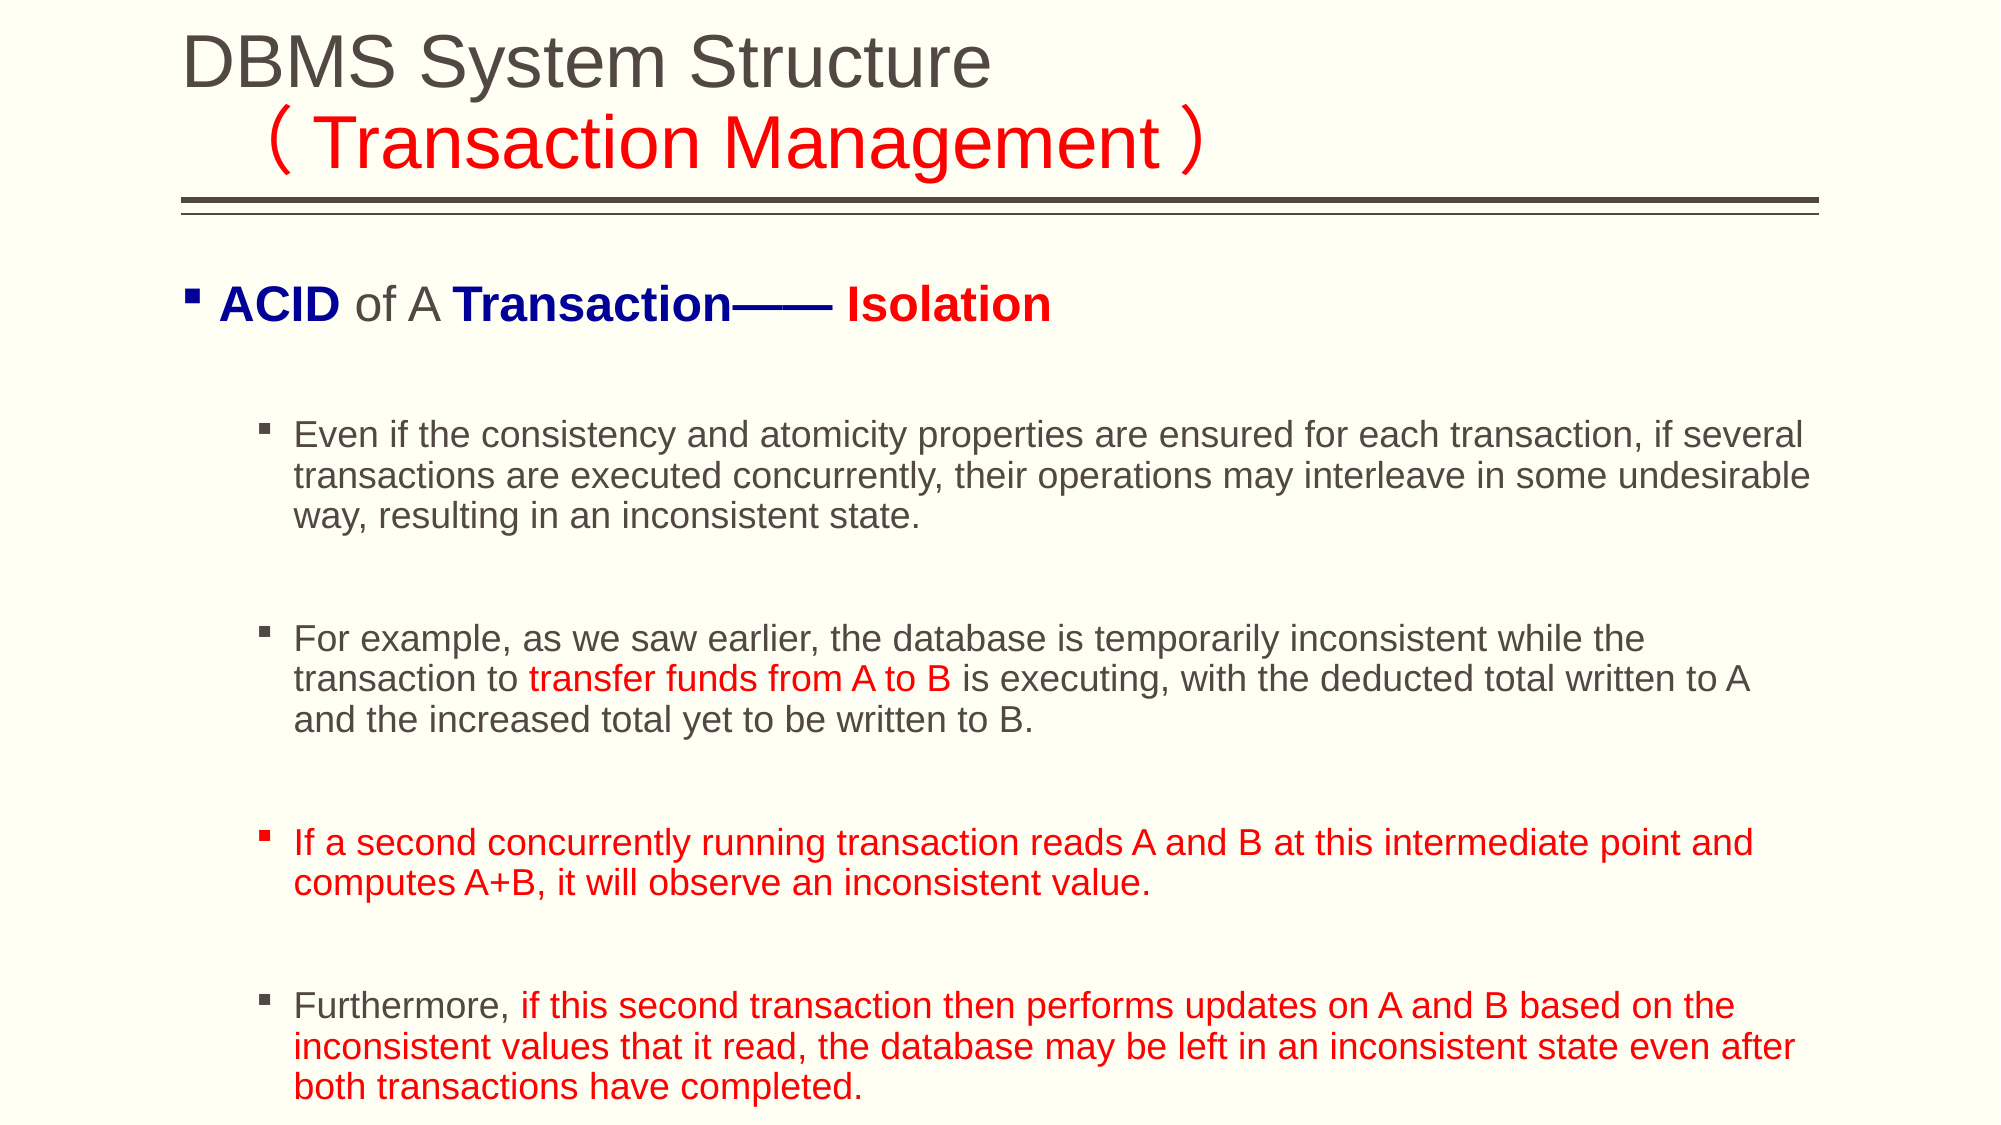

# DBMS System Structure （Transaction Management）
ACID of A Transaction—— Isolation

Even if the consistency and atomicity properties are ensured for each transaction, if several transactions are executed concurrently, their operations may interleave in some undesirable way, resulting in an inconsistent state.

For example, as we saw earlier, the database is temporarily inconsistent while the transaction to transfer funds from A to B is executing, with the deducted total written to A and the increased total yet to be written to B.

If a second concurrently running transaction reads A and B at this intermediate point and computes A+B, it will observe an inconsistent value.

Furthermore, if this second transaction then performs updates on A and B based on the inconsistent values that it read, the database may be left in an inconsistent state even after both transactions have completed.